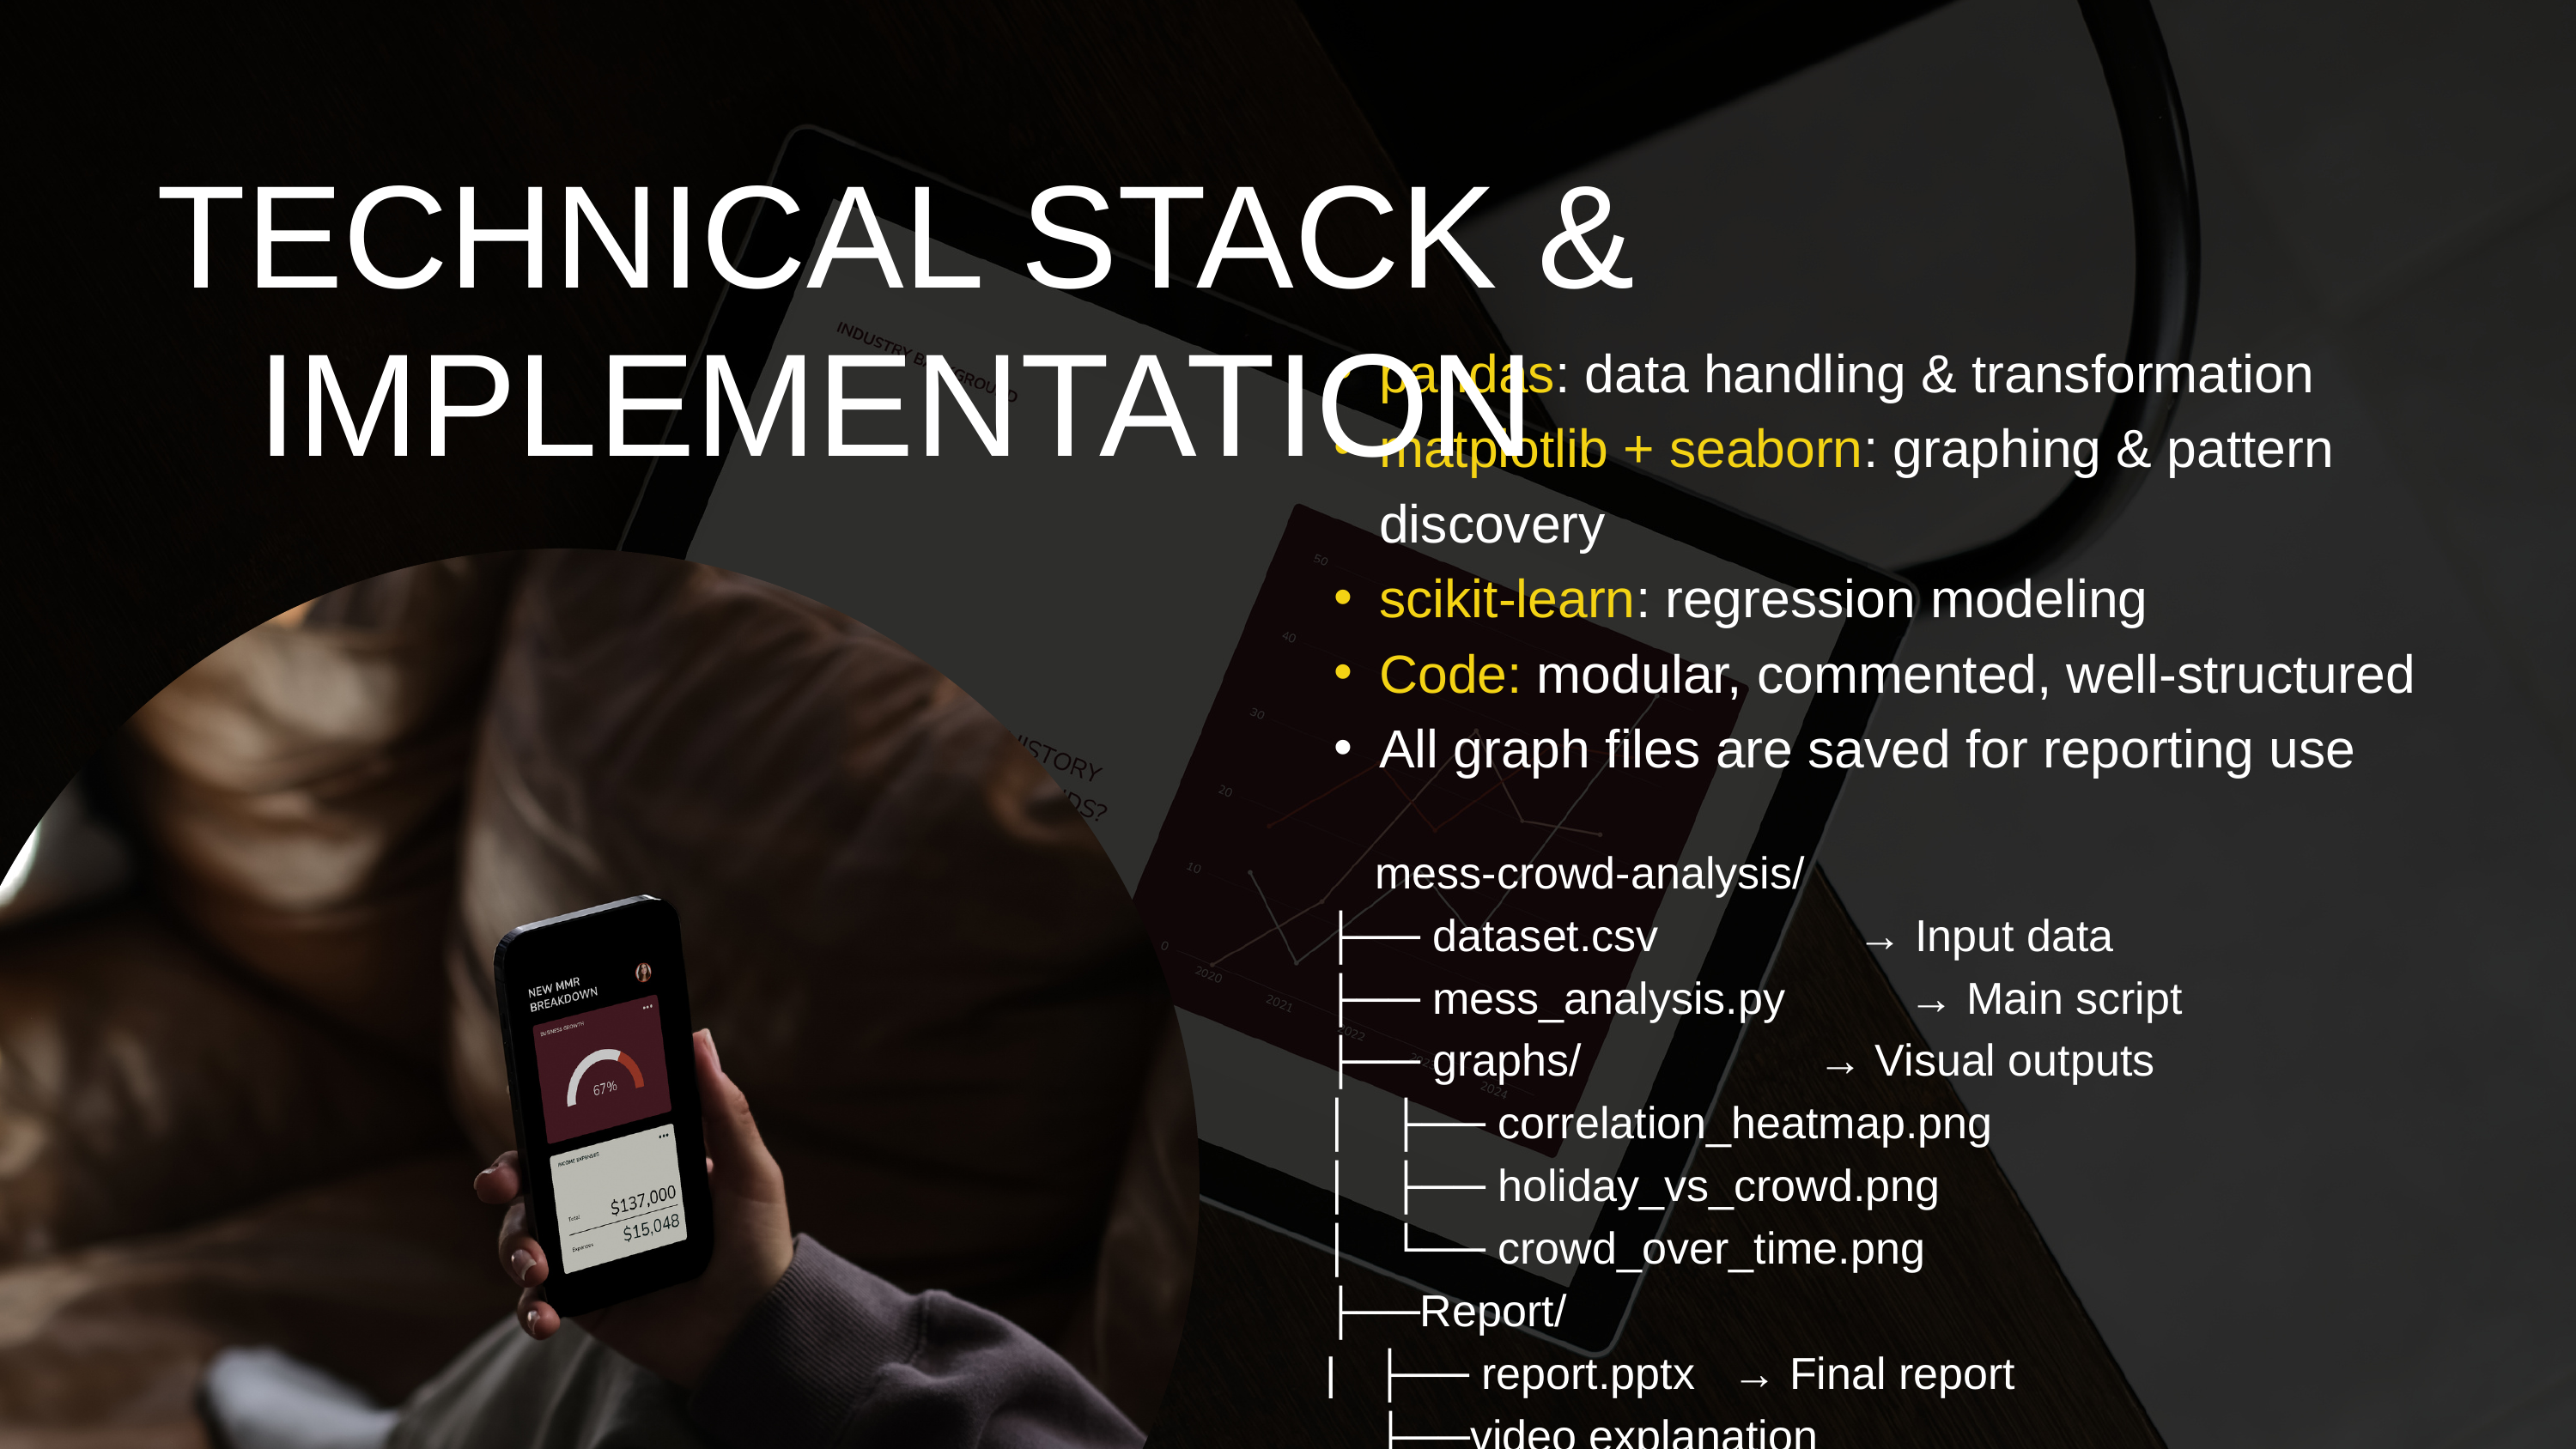

TECHNICAL STACK & IMPLEMENTATION
pandas: data handling & transformation
matplotlib + seaborn: graphing & pattern discovery
scikit-learn: regression modeling
Code: modular, commented, well-structured
All graph files are saved for reporting use

    mess-crowd-analysis/
├── dataset.csv                → Input data
├── mess_analysis.py          → Main script
├── graphs/                   → Visual outputs
│   ├── correlation_heatmap.png
│   ├── holiday_vs_crowd.png
│   └── crowd_over_time.png
├──Report/
|   ├── report.pptx   → Final report
    ├──video explanation